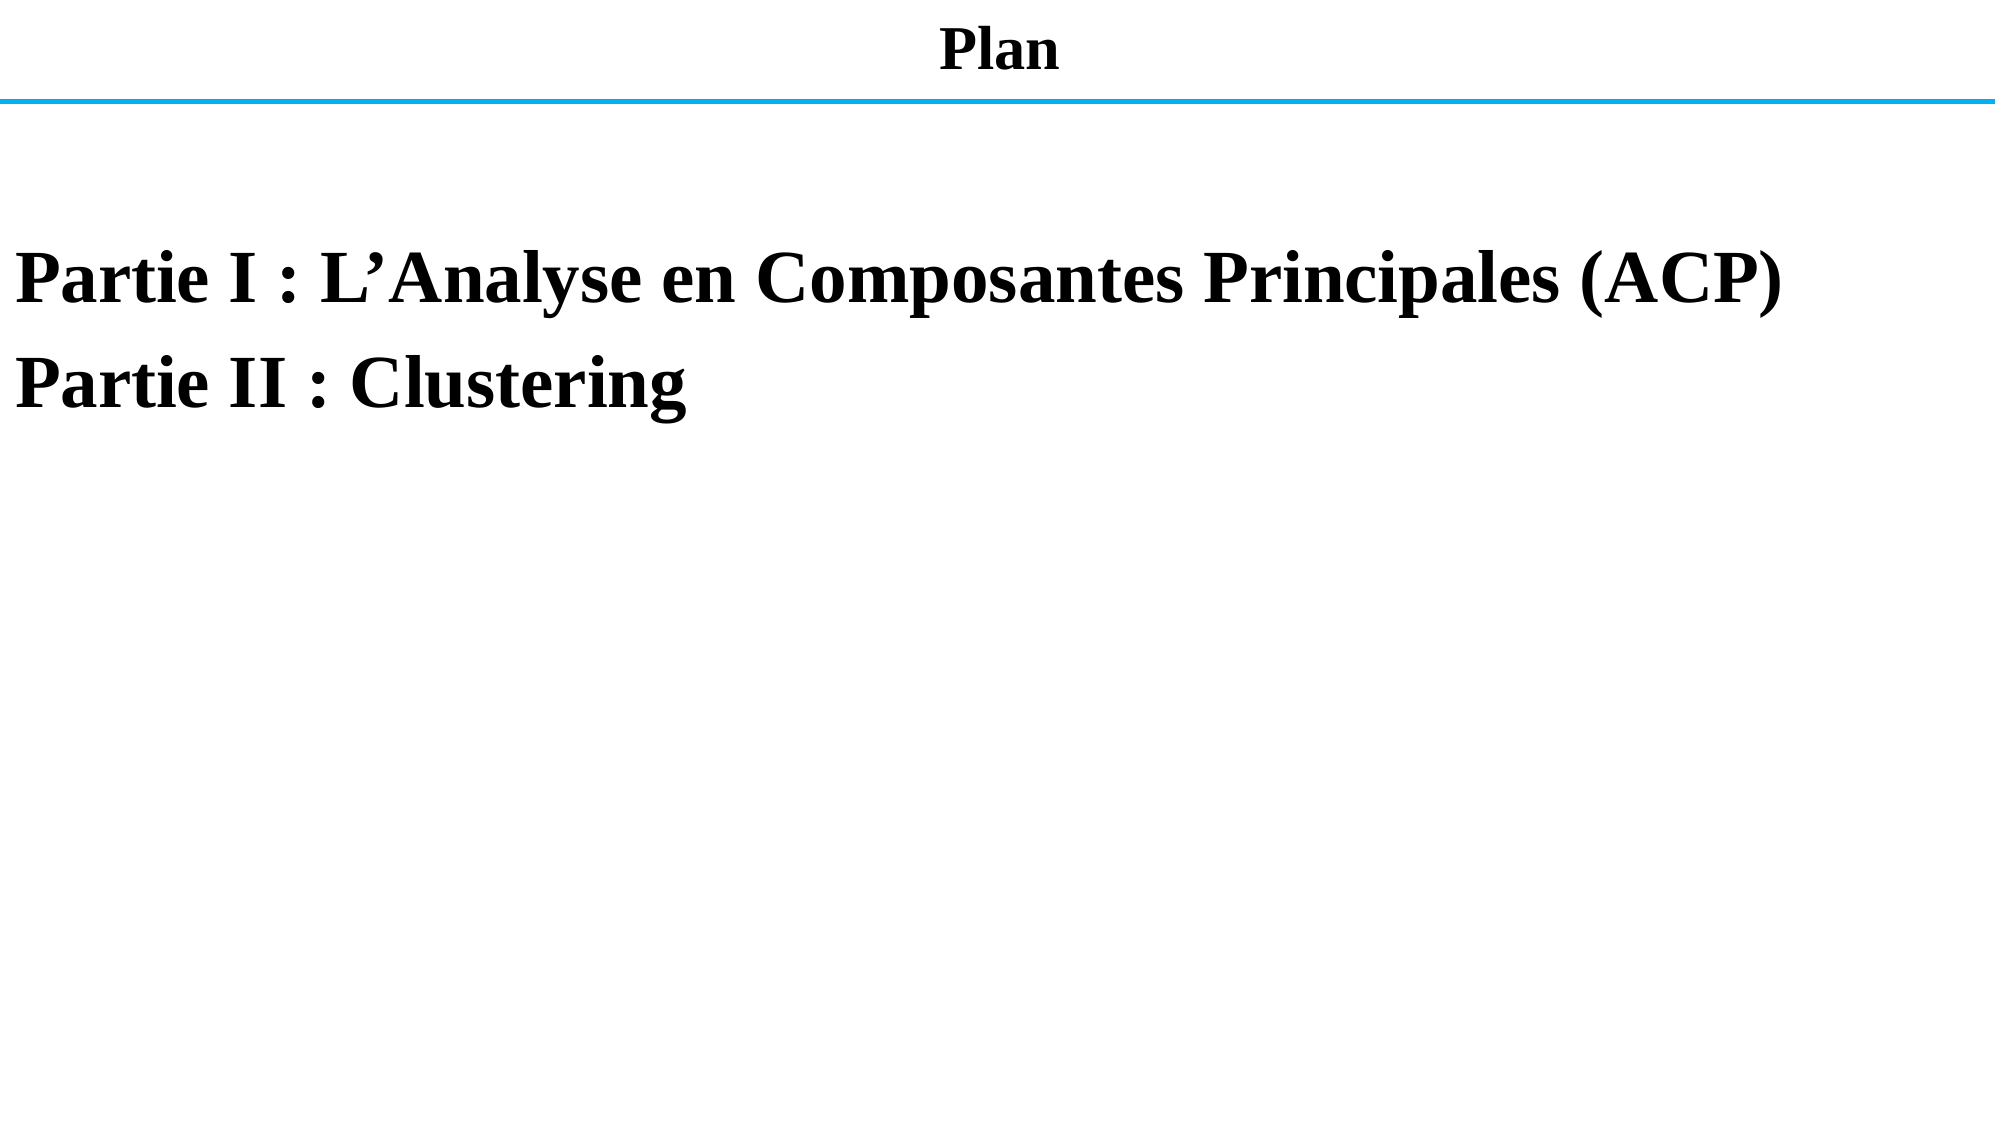

# Plan
Partie I : L’Analyse en Composantes Principales (ACP)
Partie II : Clustering